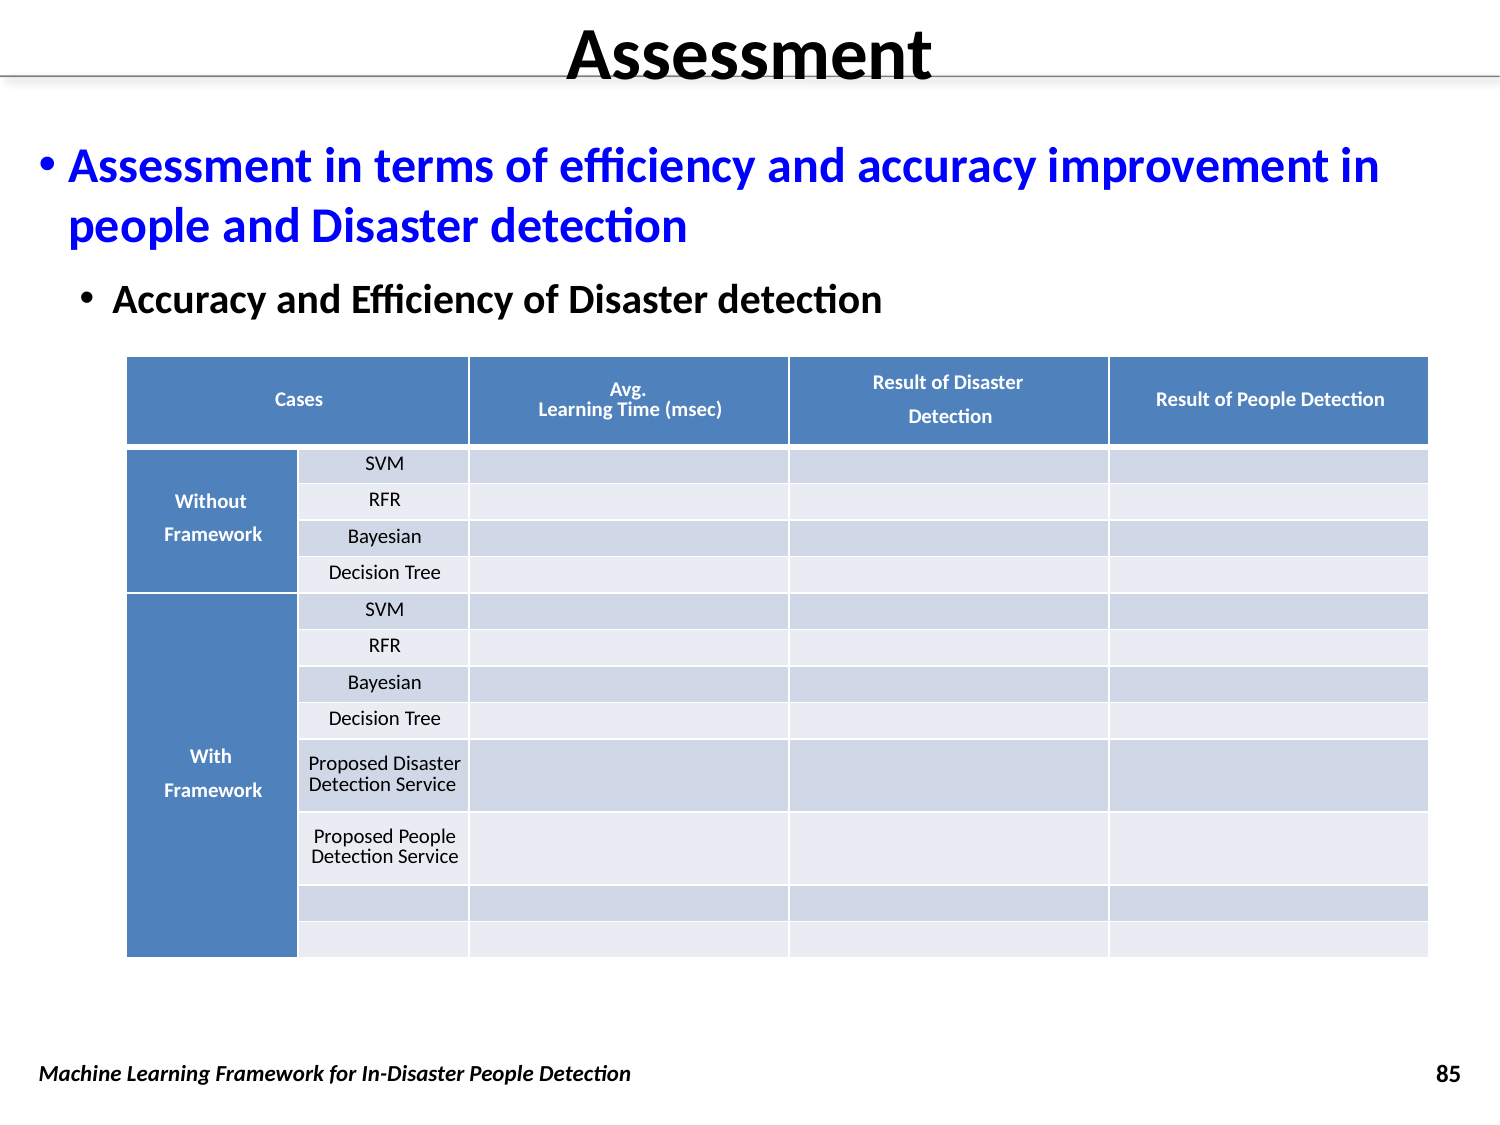

# Assessment
Assessment in terms of efficiency and accuracy improvement in people and Disaster detection
Accuracy and Efficiency of Disaster detection

| Cases |  | Avg. Learning Time (msec) | Result of Disaster Detection | Result of People Detection |
| --- | --- | --- | --- | --- |
| Without Framework | SVM |  |  |  |
|  | RFR |  |  |  |
|  | Bayesian |  |  |  |
|  | Decision Tree |  |  |  |
| With Framework | SVM |  |  |  |
|  | RFR |  |  |  |
|  | Bayesian |  |  |  |
|  | Decision Tree |  |  |  |
|  | Proposed Disaster Detection Service |  |  |  |
|  | Proposed People Detection Service |  |  |  |
|  |  |  |  |  |
|  |  |  |  |  |
Machine Learning Framework for In-Disaster People Detection
85